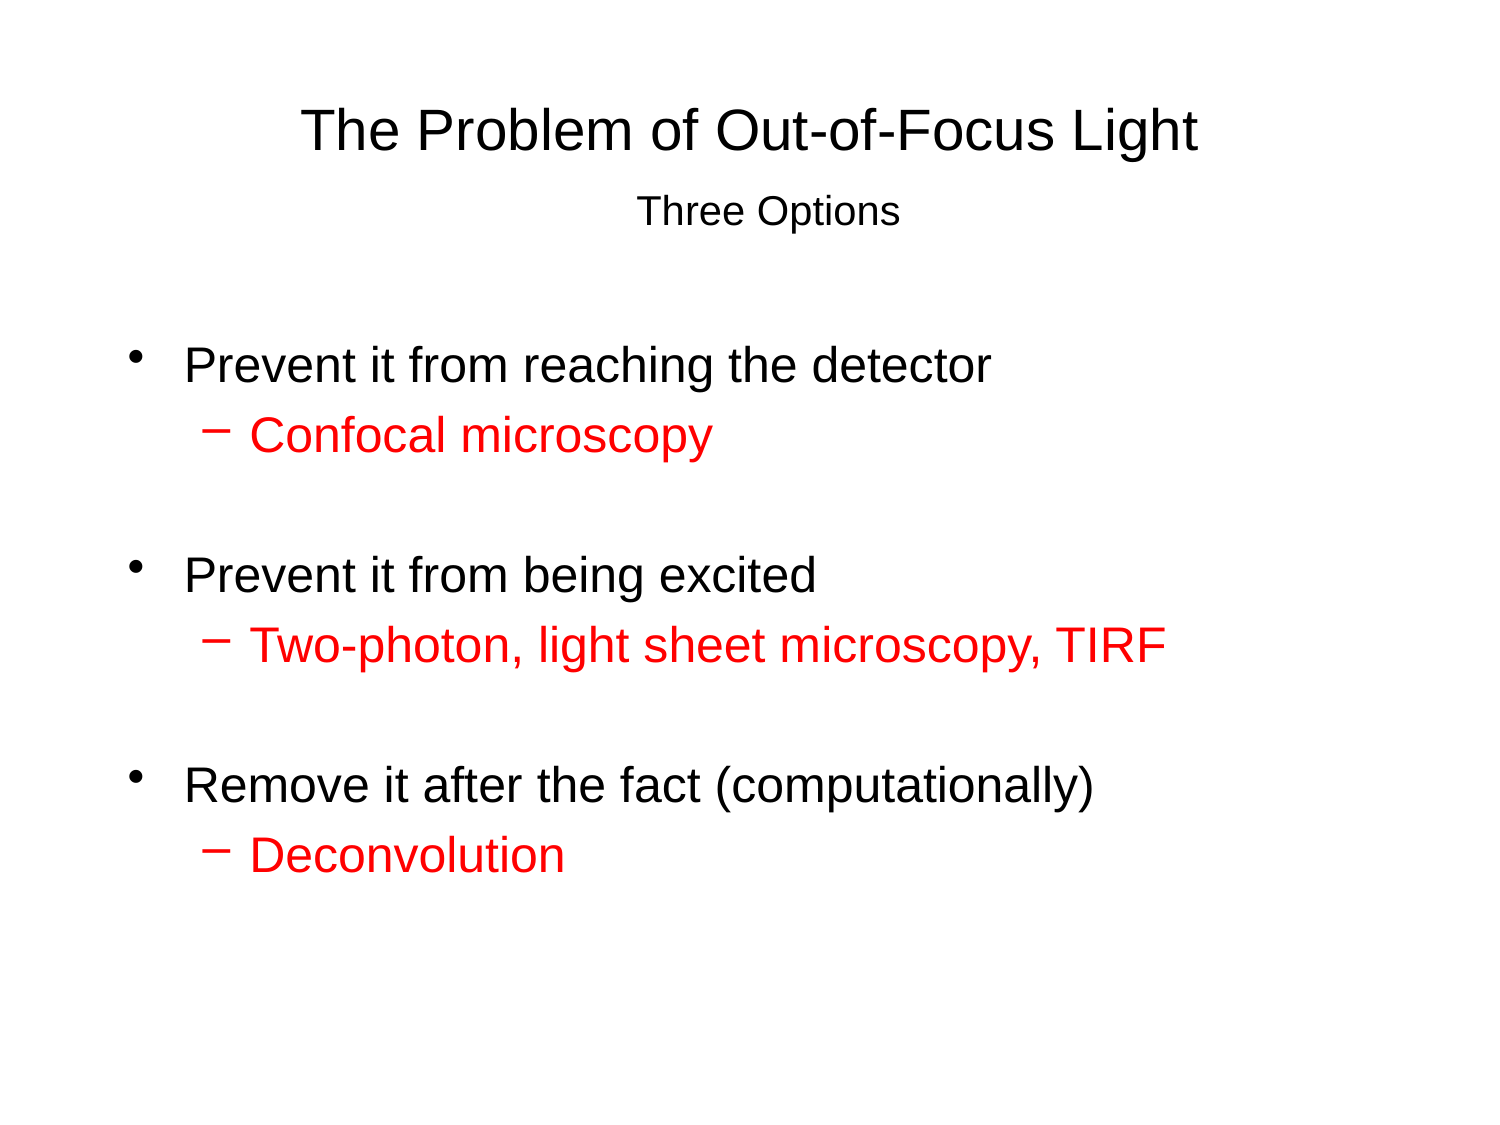

# The Problem of Out-of-Focus Light
Three Options
Prevent it from reaching the detector
Confocal microscopy

Prevent it from being excited
Two-photon, light sheet microscopy, TIRF

Remove it after the fact (computationally)
Deconvolution